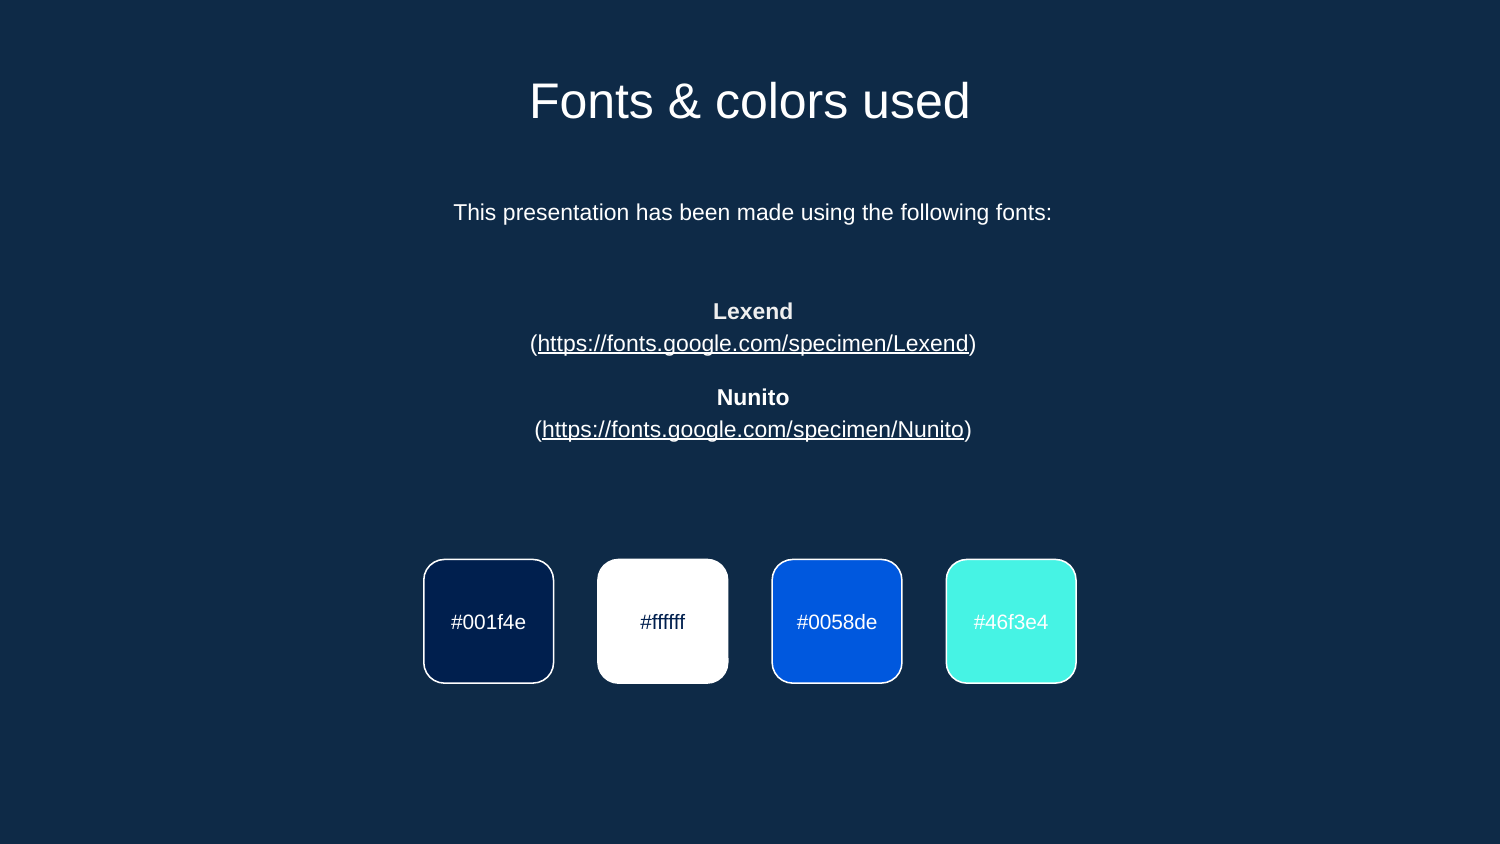

# Fonts & colors used
This presentation has been made using the following fonts:

Lexend
(https://fonts.google.com/specimen/Lexend)

Nunito
(https://fonts.google.com/specimen/Nunito)

#001f4e
#ffffff
#0058de
#46f3e4